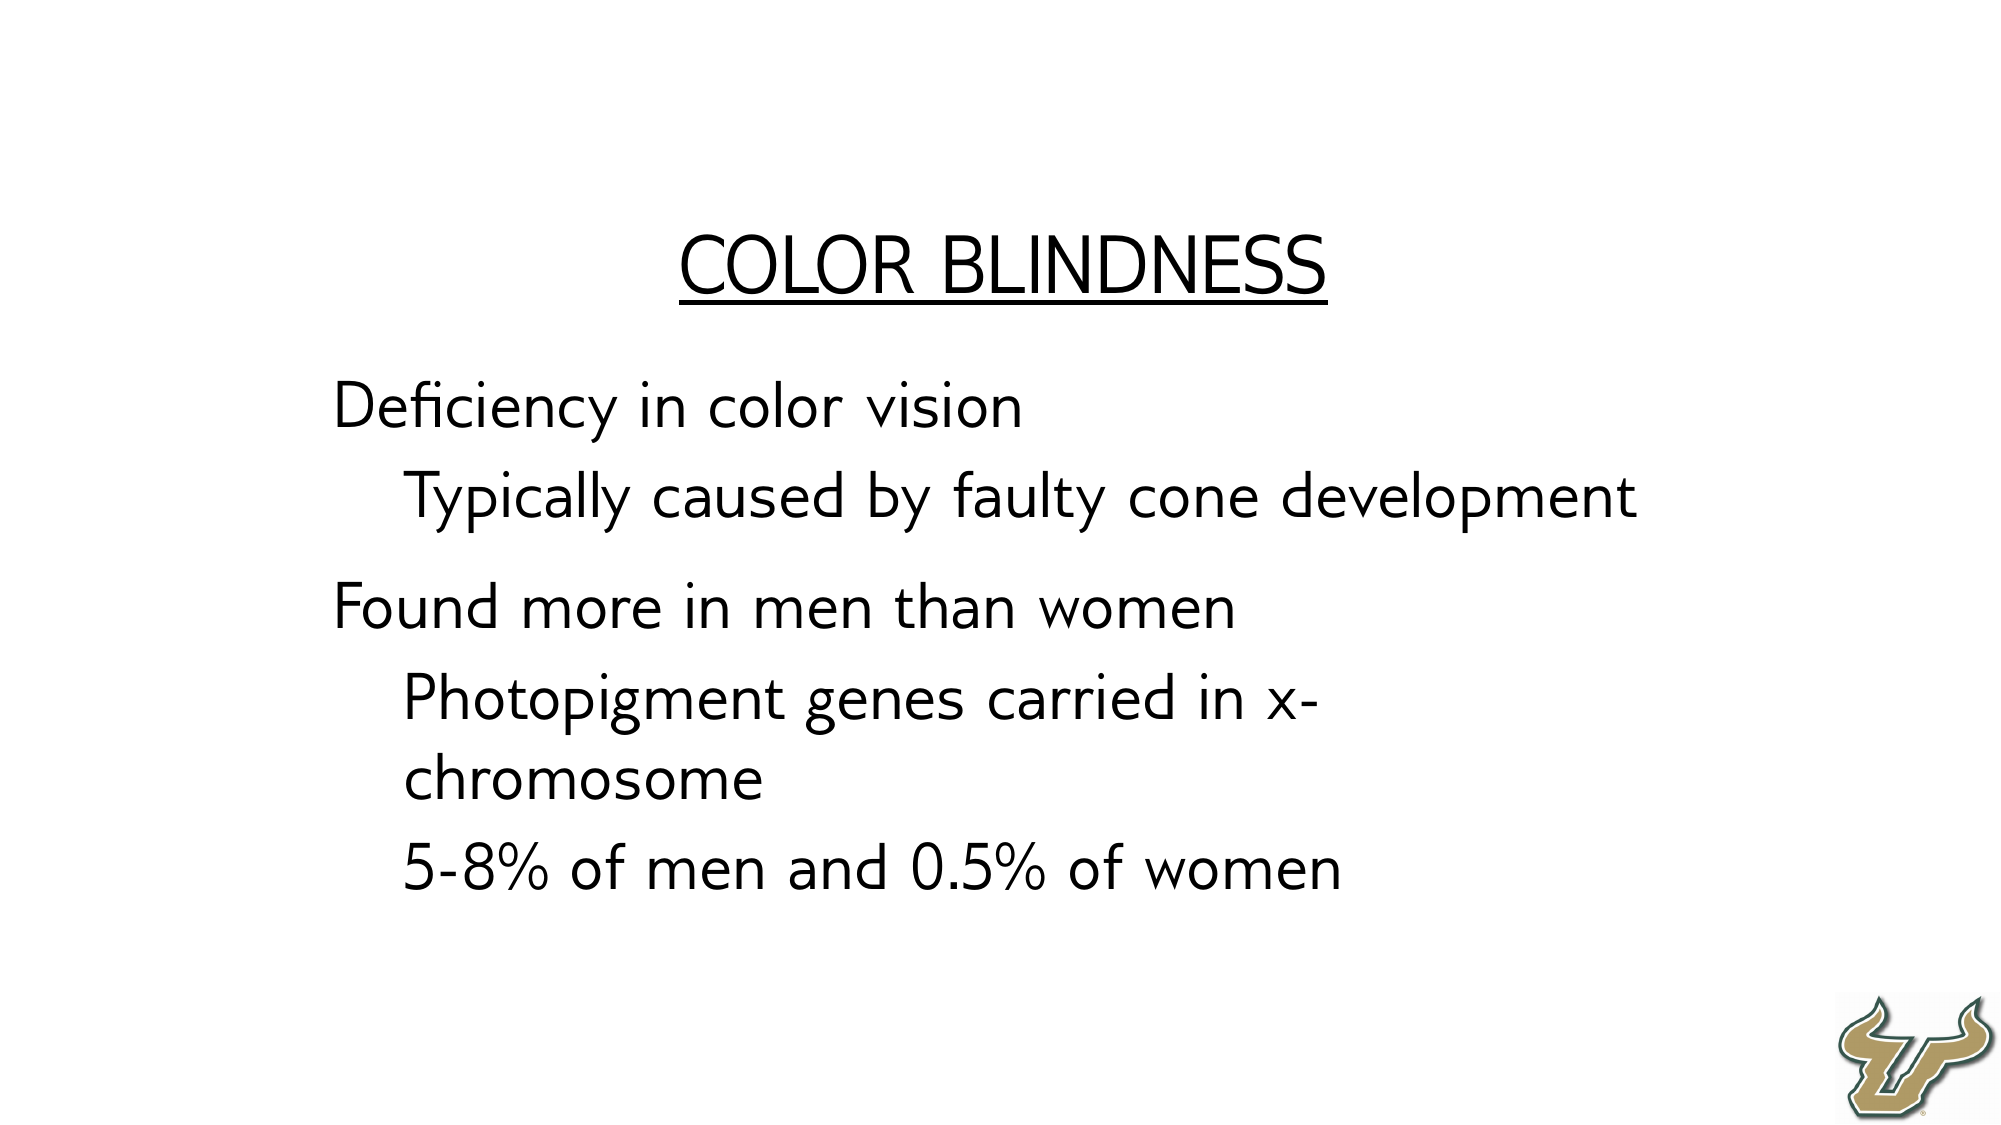

COLOR BLINDNESS
Deficiency in color vision
Typically caused by faulty cone development
Found more in men than women
Photopigment genes carried in x-chromosome
5-8% of men and 0.5% of women